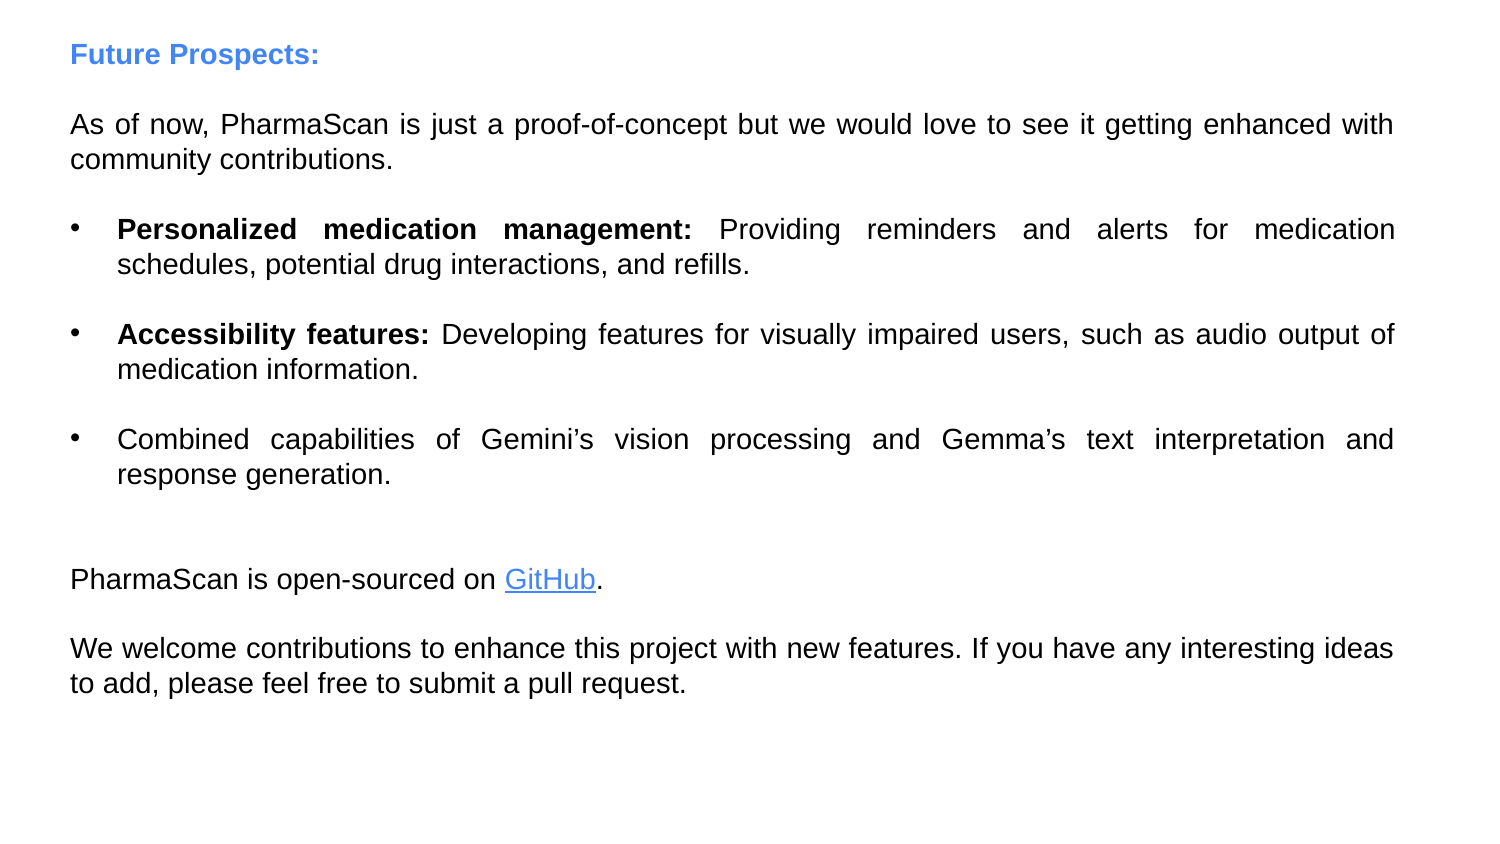

Future Prospects:

As of now, PharmaScan is just a proof-of-concept but we would love to see it getting enhanced with community contributions.

Personalized medication management: Providing reminders and alerts for medication schedules, potential drug interactions, and refills.

Accessibility features: Developing features for visually impaired users, such as audio output of medication information.

Combined capabilities of Gemini’s vision processing and Gemma’s text interpretation and response generation.

PharmaScan is open-sourced on GitHub.

We welcome contributions to enhance this project with new features. If you have any interesting ideas to add, please feel free to submit a pull request.